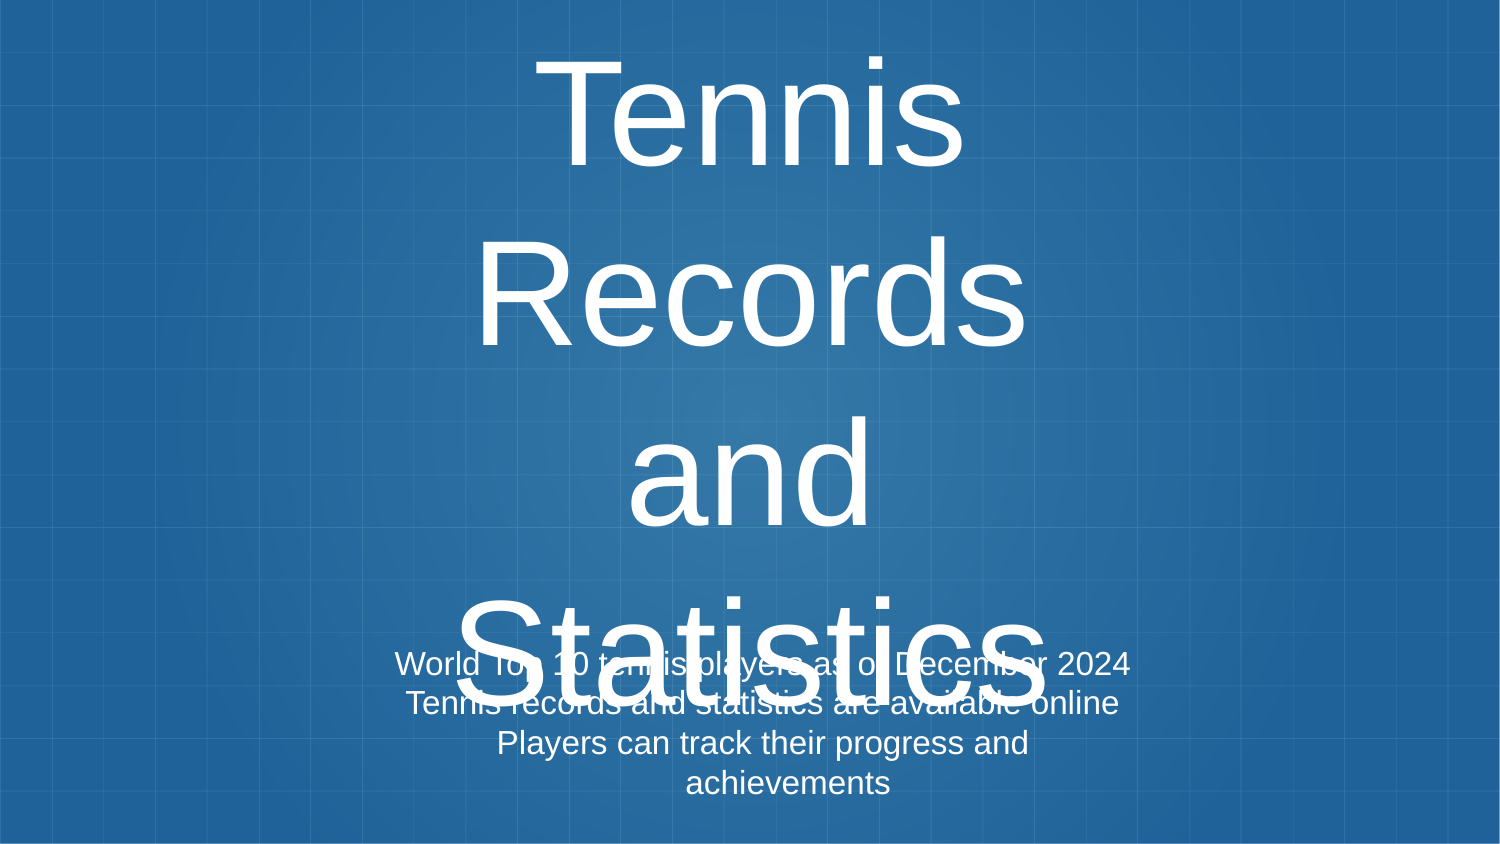

# Tennis Records and Statistics

World Top 10 tennis players as of December 2024
Tennis records and statistics are available online
Players can track their progress and achievements